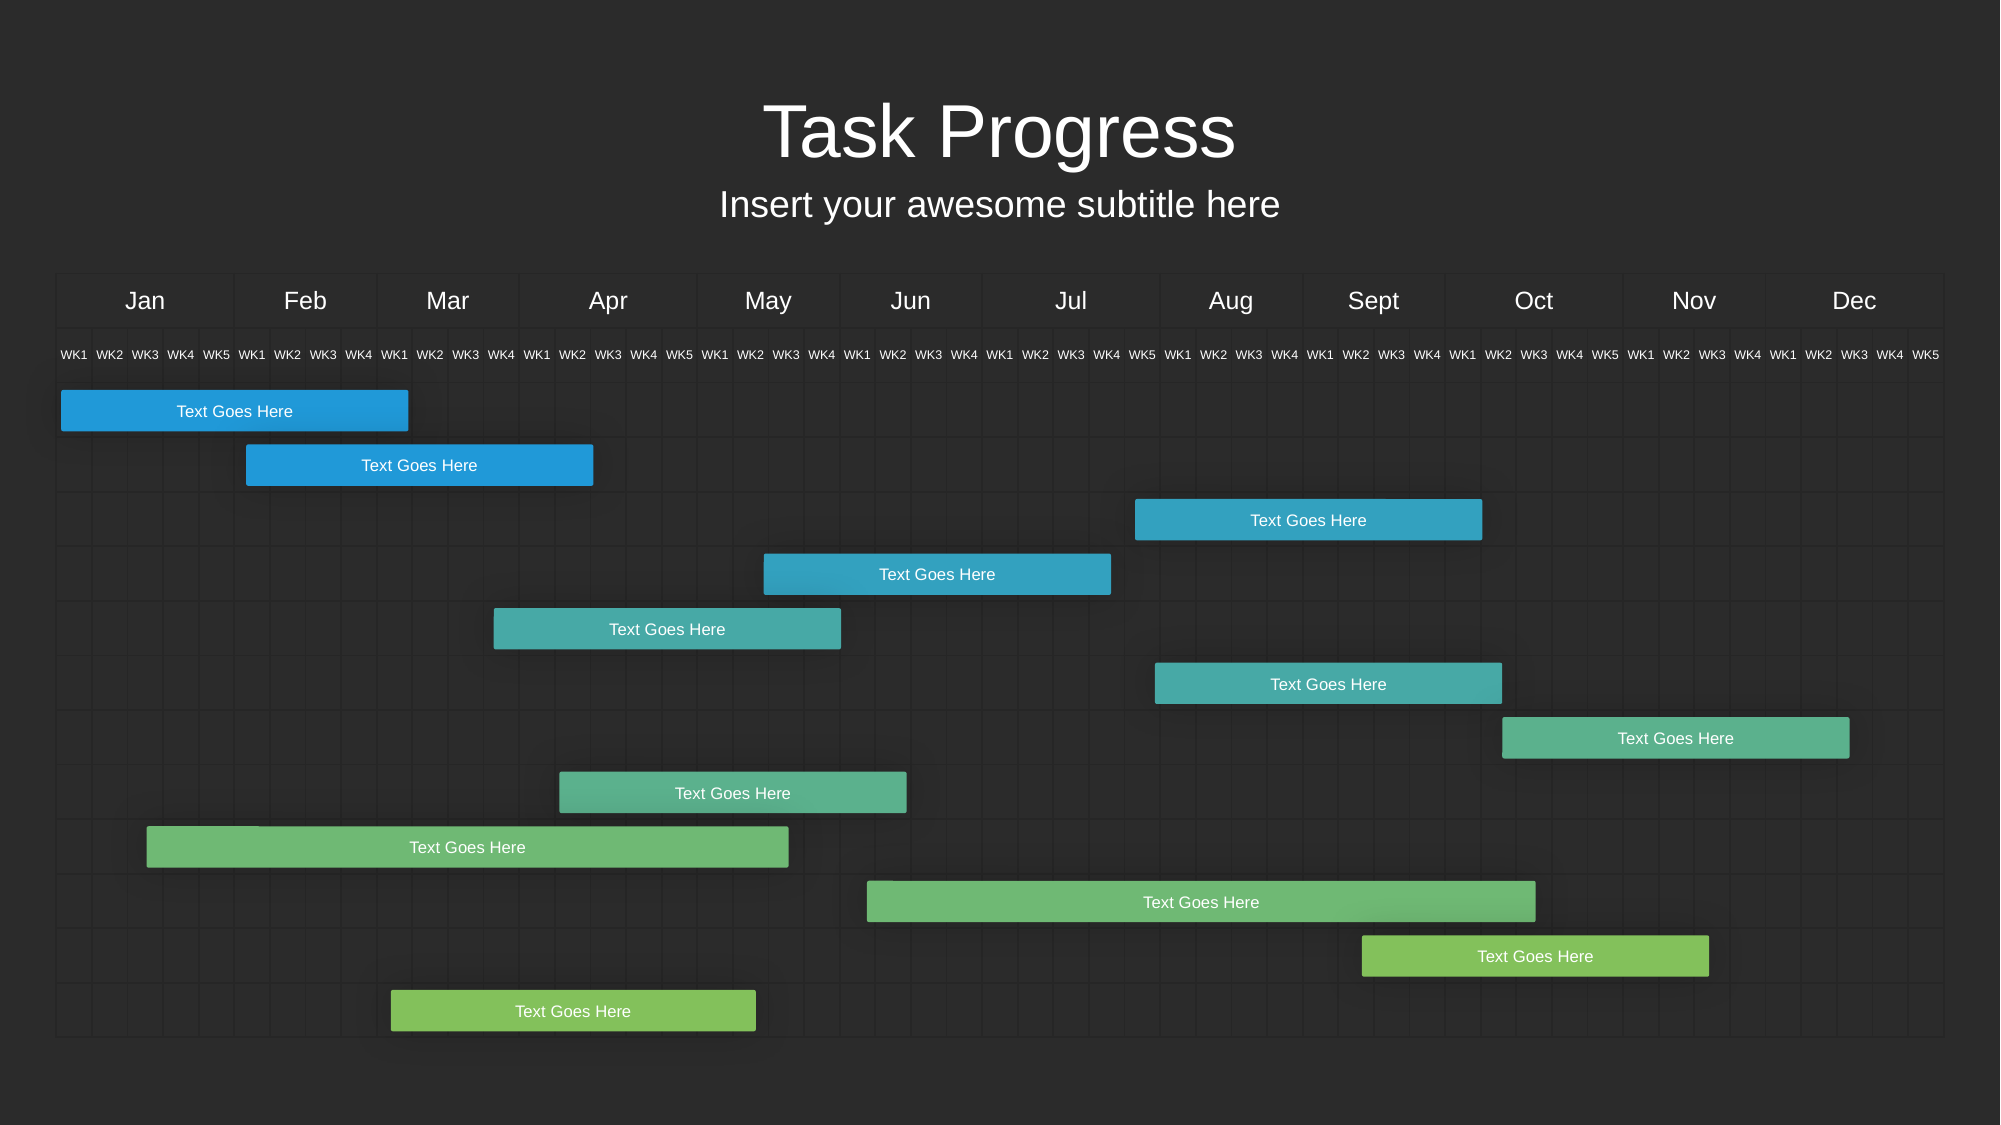

# Task Progress
Insert your awesome subtitle here
| Jan |  |  |  |  | Feb |  |  |  | Mar |  |  |  | Apr |  |  |  |  | May |  |  |  | Jun |  |  |  | Jul |  |  |  |  | Aug |  |  |  | Sept |  |  |  | Oct |  |  |  |  | Nov |  |  |  | Dec |  |  |  |  |
| --- | --- | --- | --- | --- | --- | --- | --- | --- | --- | --- | --- | --- | --- | --- | --- | --- | --- | --- | --- | --- | --- | --- | --- | --- | --- | --- | --- | --- | --- | --- | --- | --- | --- | --- | --- | --- | --- | --- | --- | --- | --- | --- | --- | --- | --- | --- | --- | --- | --- | --- | --- | --- |
| WK1 | WK2 | WK3 | WK4 | WK5 | WK1 | WK2 | WK3 | WK4 | WK1 | WK2 | WK3 | WK4 | WK1 | WK2 | WK3 | WK4 | WK5 | WK1 | WK2 | WK3 | WK4 | WK1 | WK2 | WK3 | WK4 | WK1 | WK2 | WK3 | WK4 | WK5 | WK1 | WK2 | WK3 | WK4 | WK1 | WK2 | WK3 | WK4 | WK1 | WK2 | WK3 | WK4 | WK5 | WK1 | WK2 | WK3 | WK4 | WK1 | WK2 | WK3 | WK4 | WK5 |
|  |  |  |  |  |  |  |  |  |  |  |  |  |  |  |  |  |  |  |  |  |  |  |  |  |  |  |  |  |  |  |  |  |  |  |  |  |  |  |  |  |  |  |  |  |  |  |  |  |  |  |  |  |
|  |  |  |  |  |  |  |  |  |  |  |  |  |  |  |  |  |  |  |  |  |  |  |  |  |  |  |  |  |  |  |  |  |  |  |  |  |  |  |  |  |  |  |  |  |  |  |  |  |  |  |  |  |
|  |  |  |  |  |  |  |  |  |  |  |  |  |  |  |  |  |  |  |  |  |  |  |  |  |  |  |  |  |  |  |  |  |  |  |  |  |  |  |  |  |  |  |  |  |  |  |  |  |  |  |  |  |
|  |  |  |  |  |  |  |  |  |  |  |  |  |  |  |  |  |  |  |  |  |  |  |  |  |  |  |  |  |  |  |  |  |  |  |  |  |  |  |  |  |  |  |  |  |  |  |  |  |  |  |  |  |
|  |  |  |  |  |  |  |  |  |  |  |  |  |  |  |  |  |  |  |  |  |  |  |  |  |  |  |  |  |  |  |  |  |  |  |  |  |  |  |  |  |  |  |  |  |  |  |  |  |  |  |  |  |
|  |  |  |  |  |  |  |  |  |  |  |  |  |  |  |  |  |  |  |  |  |  |  |  |  |  |  |  |  |  |  |  |  |  |  |  |  |  |  |  |  |  |  |  |  |  |  |  |  |  |  |  |  |
|  |  |  |  |  |  |  |  |  |  |  |  |  |  |  |  |  |  |  |  |  |  |  |  |  |  |  |  |  |  |  |  |  |  |  |  |  |  |  |  |  |  |  |  |  |  |  |  |  |  |  |  |  |
|  |  |  |  |  |  |  |  |  |  |  |  |  |  |  |  |  |  |  |  |  |  |  |  |  |  |  |  |  |  |  |  |  |  |  |  |  |  |  |  |  |  |  |  |  |  |  |  |  |  |  |  |  |
|  |  |  |  |  |  |  |  |  |  |  |  |  |  |  |  |  |  |  |  |  |  |  |  |  |  |  |  |  |  |  |  |  |  |  |  |  |  |  |  |  |  |  |  |  |  |  |  |  |  |  |  |  |
|  |  |  |  |  |  |  |  |  |  |  |  |  |  |  |  |  |  |  |  |  |  |  |  |  |  |  |  |  |  |  |  |  |  |  |  |  |  |  |  |  |  |  |  |  |  |  |  |  |  |  |  |  |
|  |  |  |  |  |  |  |  |  |  |  |  |  |  |  |  |  |  |  |  |  |  |  |  |  |  |  |  |  |  |  |  |  |  |  |  |  |  |  |  |  |  |  |  |  |  |  |  |  |  |  |  |  |
|  |  |  |  |  |  |  |  |  |  |  |  |  |  |  |  |  |  |  |  |  |  |  |  |  |  |  |  |  |  |  |  |  |  |  |  |  |  |  |  |  |  |  |  |  |  |  |  |  |  |  |  |  |
Text Goes Here
Text Goes Here
Text Goes Here
Text Goes Here
Text Goes Here
Text Goes Here
Text Goes Here
Text Goes Here
Text Goes Here
Text Goes Here
Text Goes Here
Text Goes Here